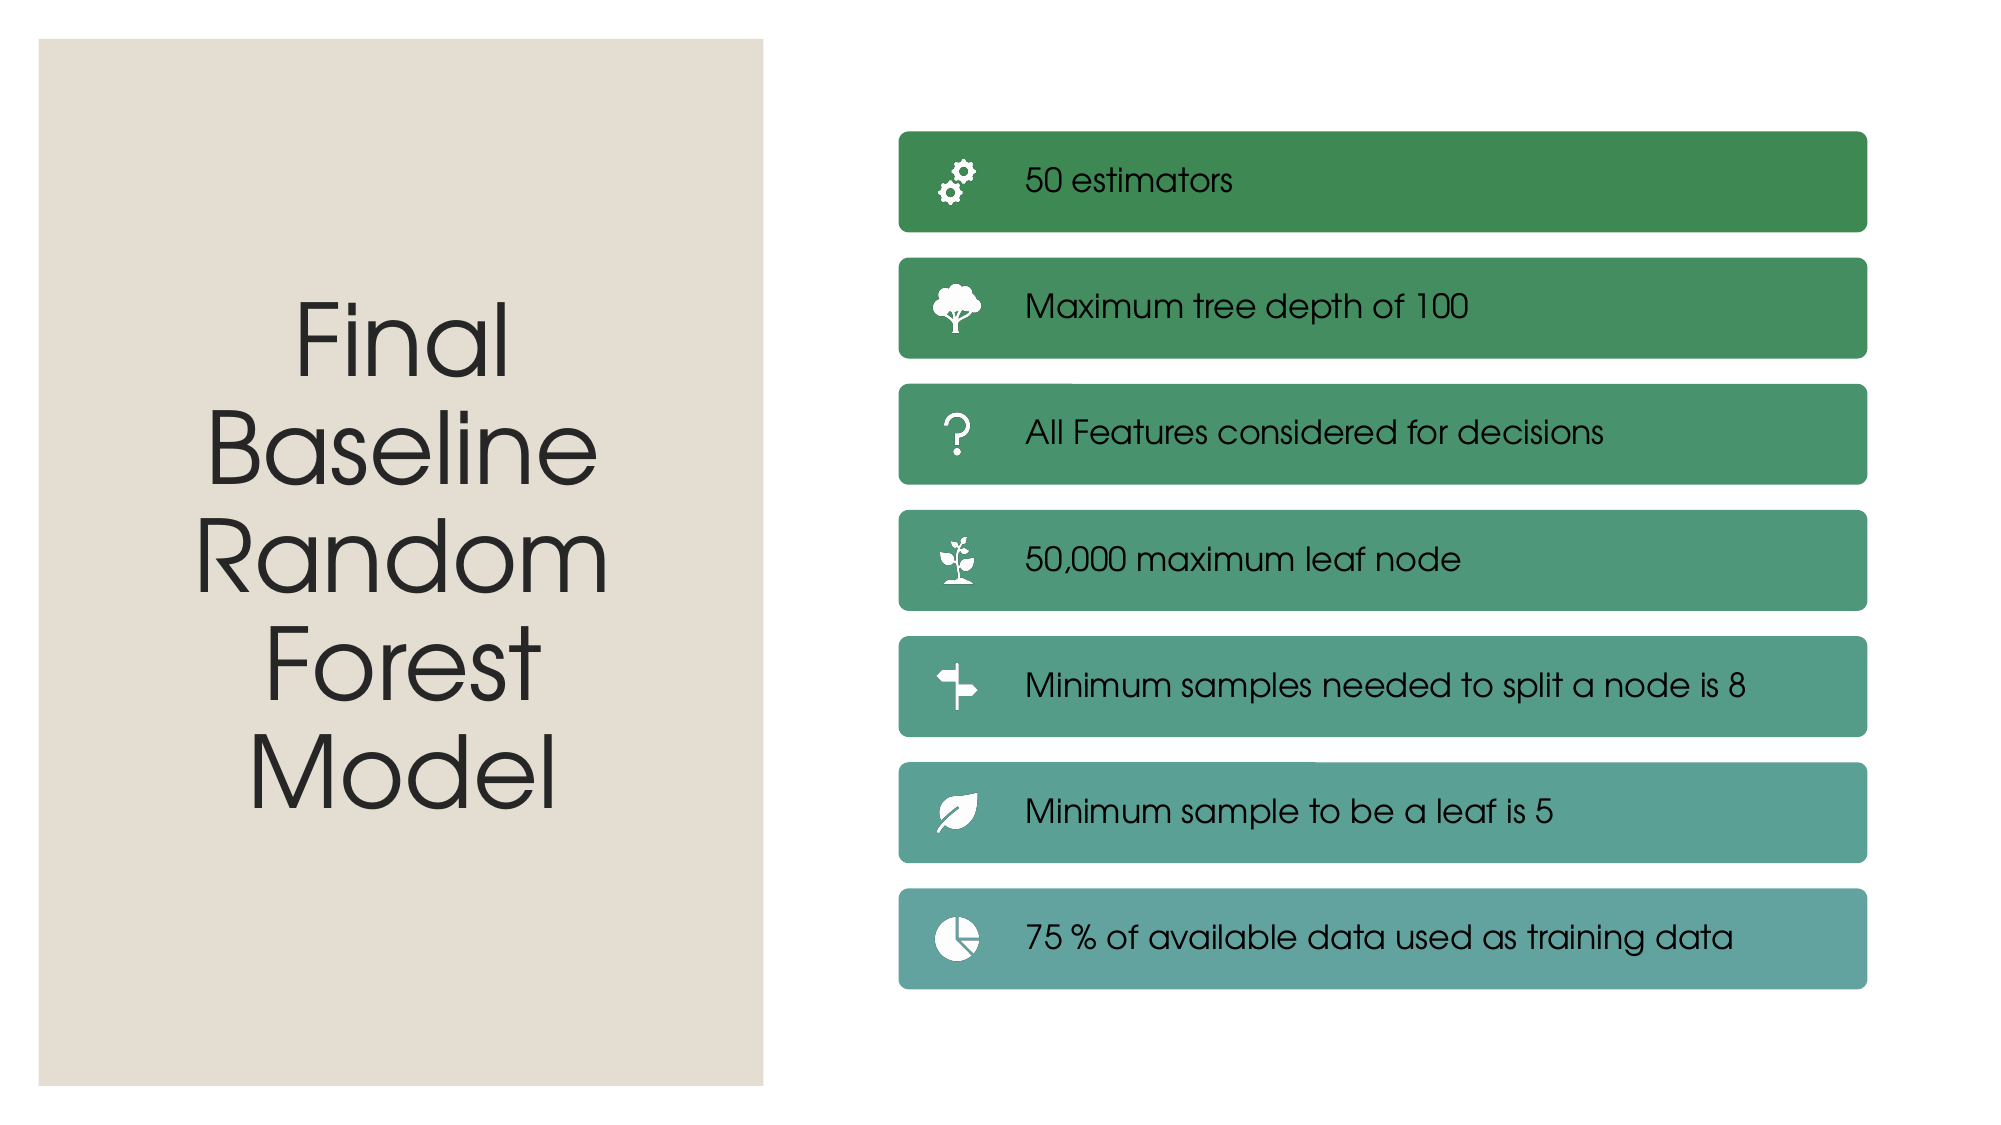

# Final Baseline Random Forest Model
50 estimators
Maximum tree depth of 100
All Features considered for decisions
50,000 maximum leaf node
Minimum samples needed to split a node is 8
Minimum sample to be a leaf is 5
75 % of available data used as training data